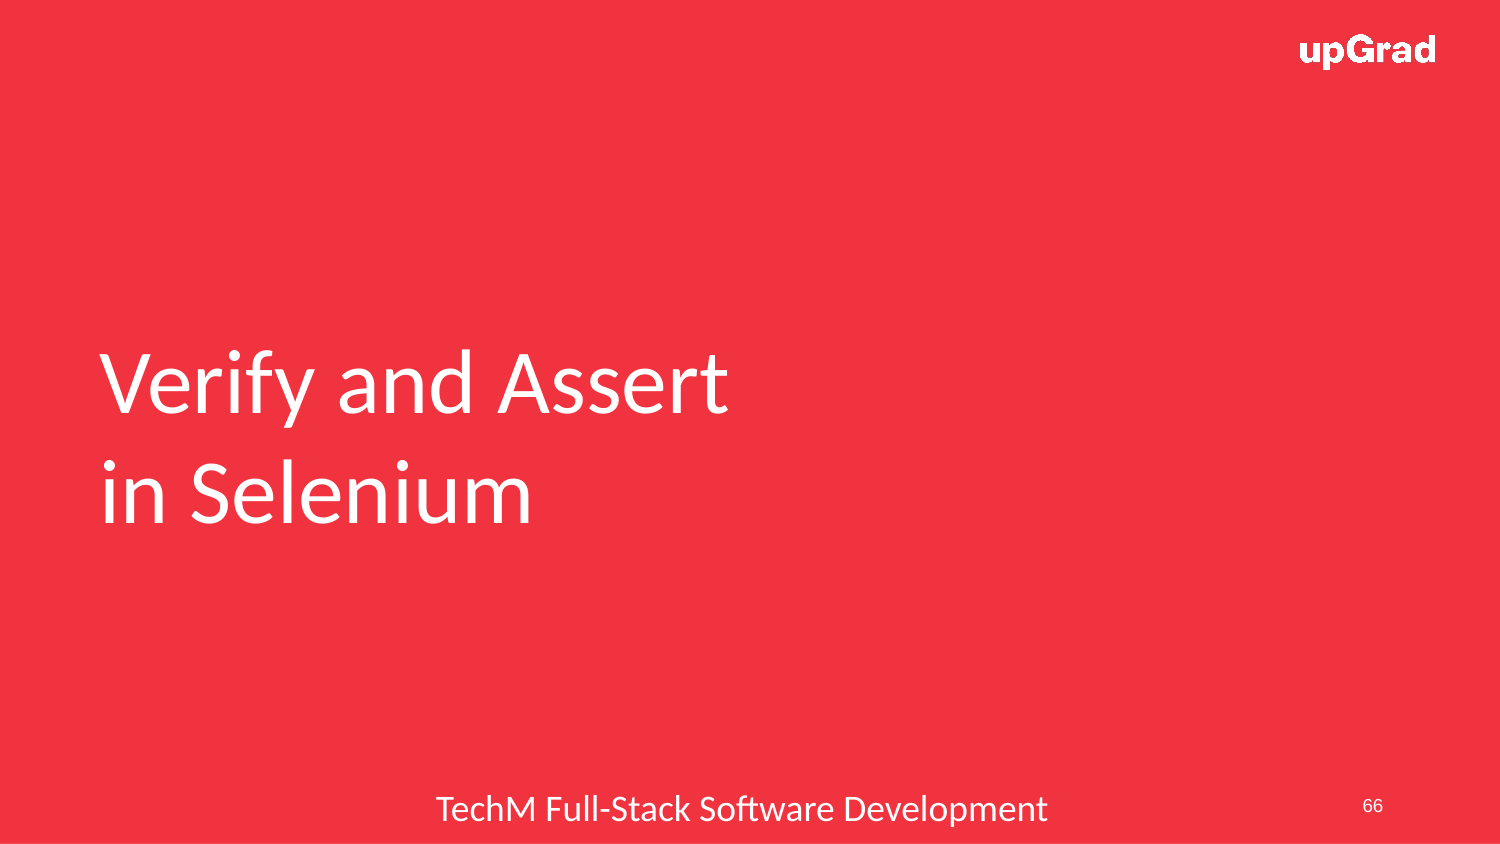

Verify and Assert in Selenium
66
TechM Full-Stack Software Development